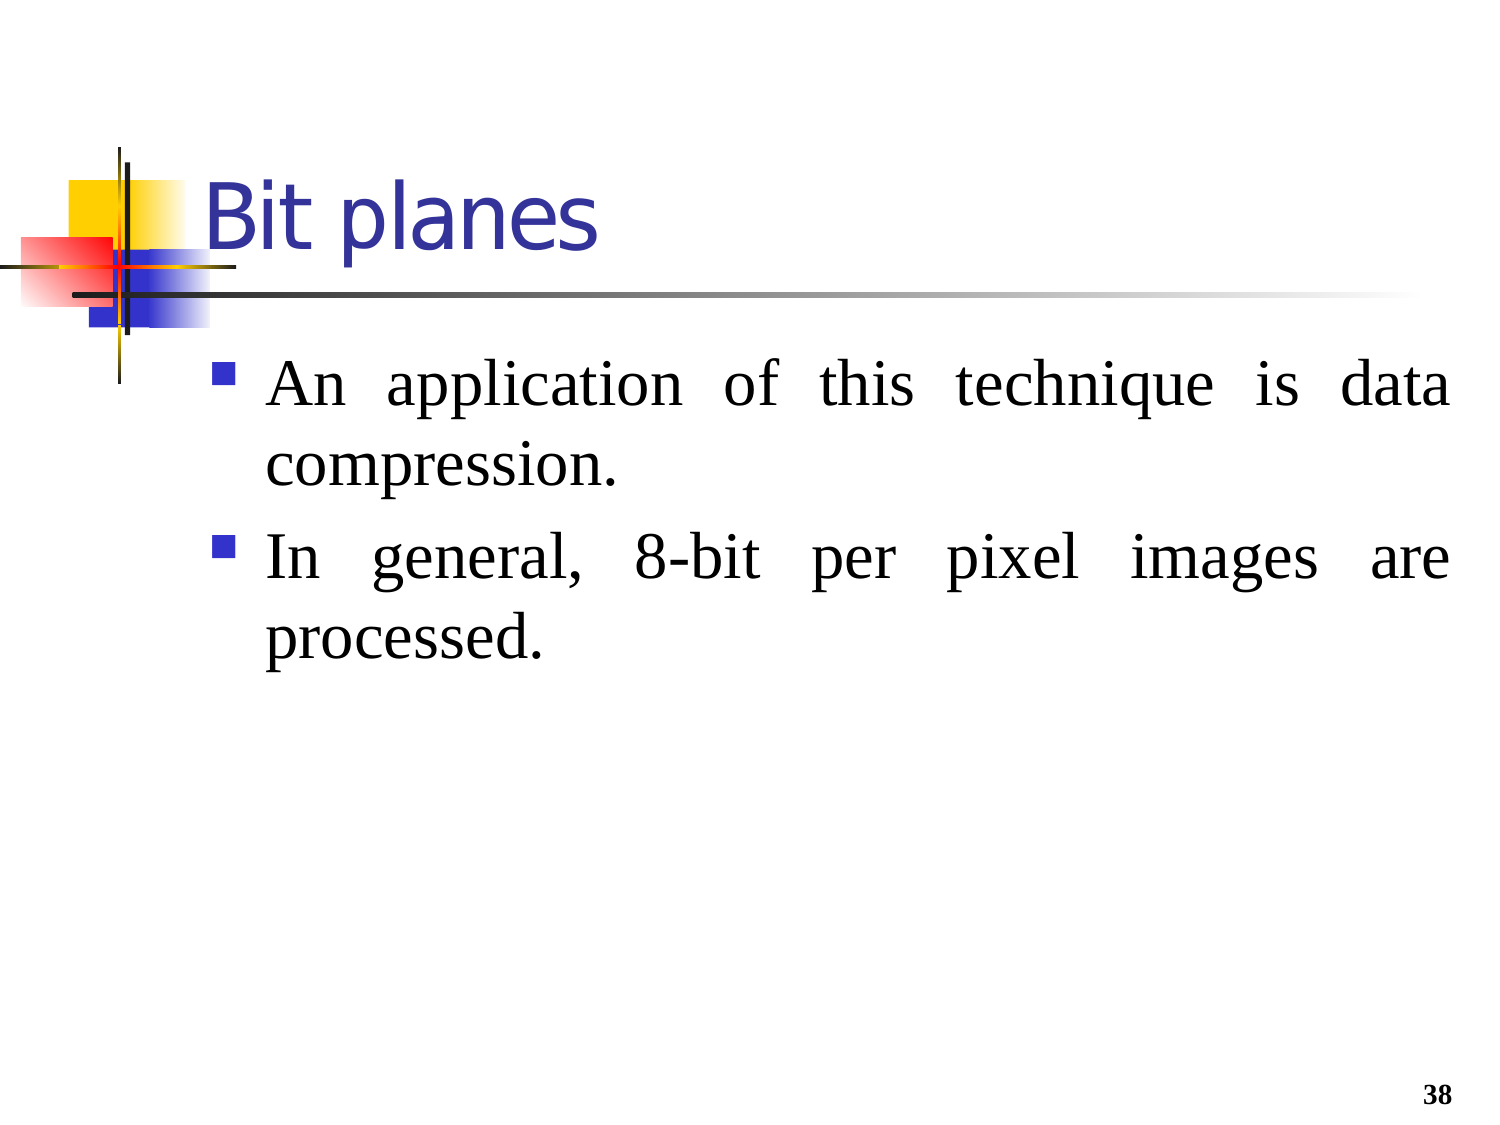

# Bit planes
An application of this technique is data compression.
In general, 8-bit per pixel images are processed.
38